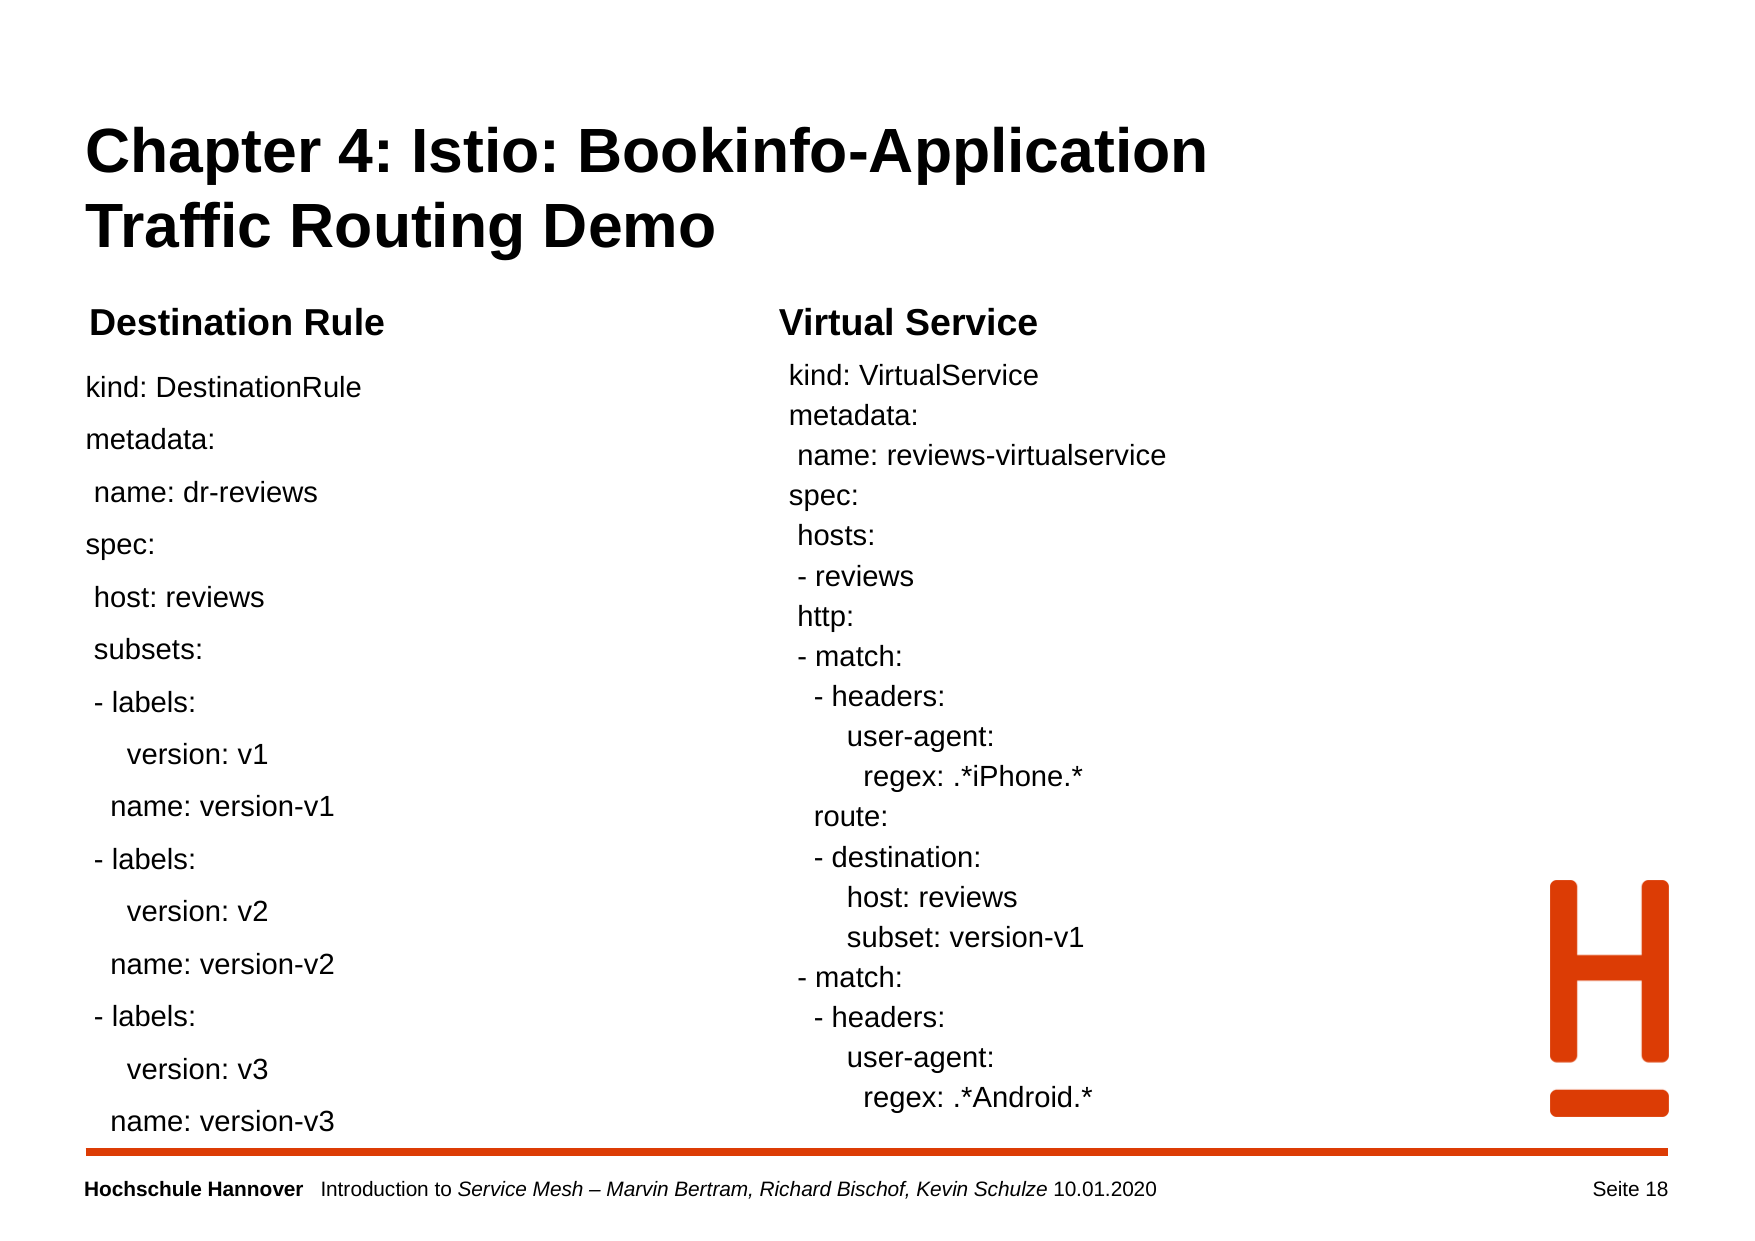

# Chapter 4: Istio: Bookinfo-Application
Traffic Routing Demo

Destination Rule
Virtual Service
kind: DestinationRule
metadata:
 name: dr-reviews
spec:
 host: reviews
 subsets:
 - labels:
     version: v1
   name: version-v1
 - labels:
     version: v2
   name: version-v2
 - labels:
     version: v3
   name: version-v3

kind: VirtualService
metadata:
 name: reviews-virtualservice
spec:
 hosts:
 - reviews
 http:
 - match:
   - headers:
       user-agent:
         regex: .*iPhone.*
   route:
   - destination:
       host: reviews
       subset: version-v1
 - match:
   - headers:
       user-agent:
         regex: .*Android.*
Seite 18